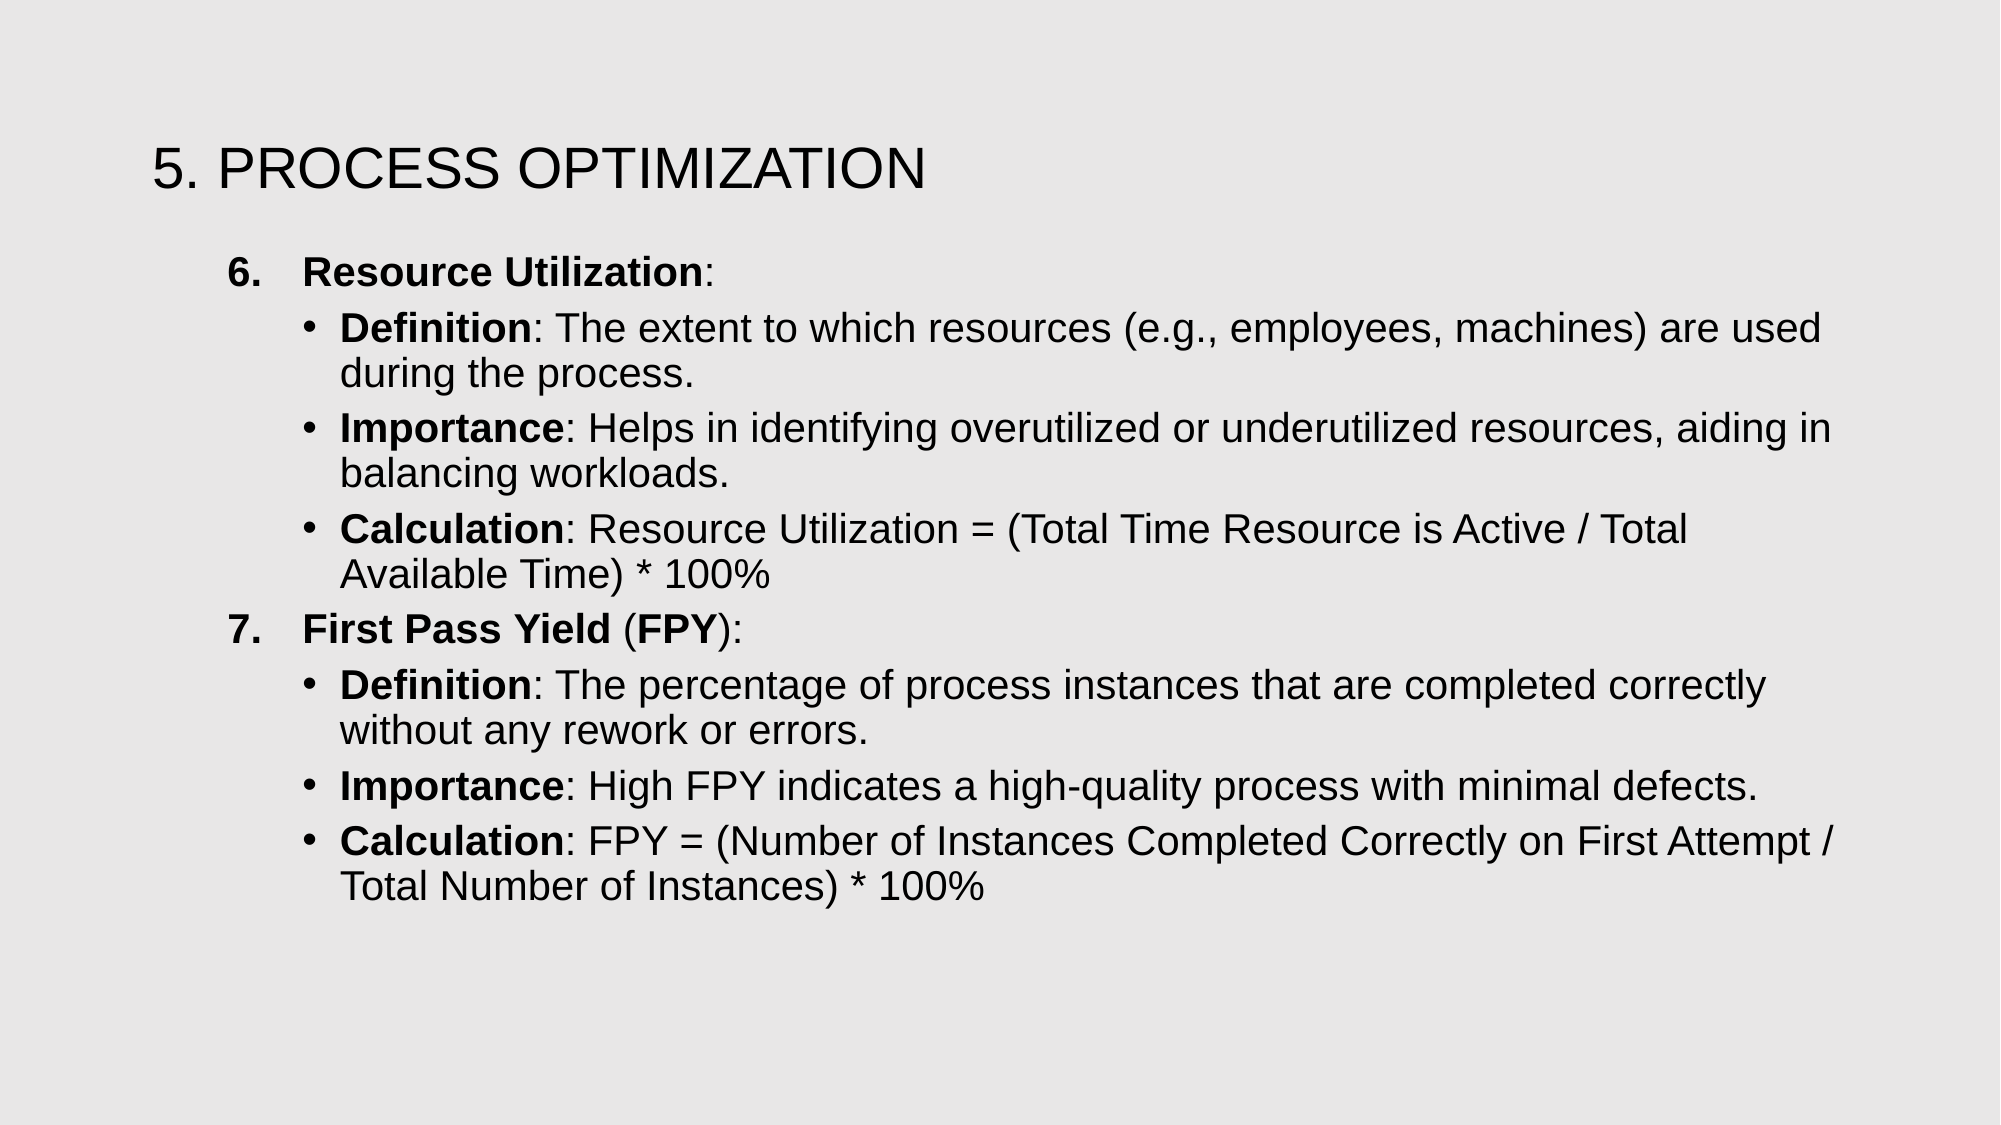

# 5. Process Optimization
Resource Utilization:
Definition: The extent to which resources (e.g., employees, machines) are used during the process.
Importance: Helps in identifying overutilized or underutilized resources, aiding in balancing workloads.
Calculation: Resource Utilization = (Total Time Resource is Active / Total Available Time) * 100%
First Pass Yield (FPY):
Definition: The percentage of process instances that are completed correctly without any rework or errors.
Importance: High FPY indicates a high-quality process with minimal defects.
Calculation: FPY = (Number of Instances Completed Correctly on First Attempt / Total Number of Instances) * 100%